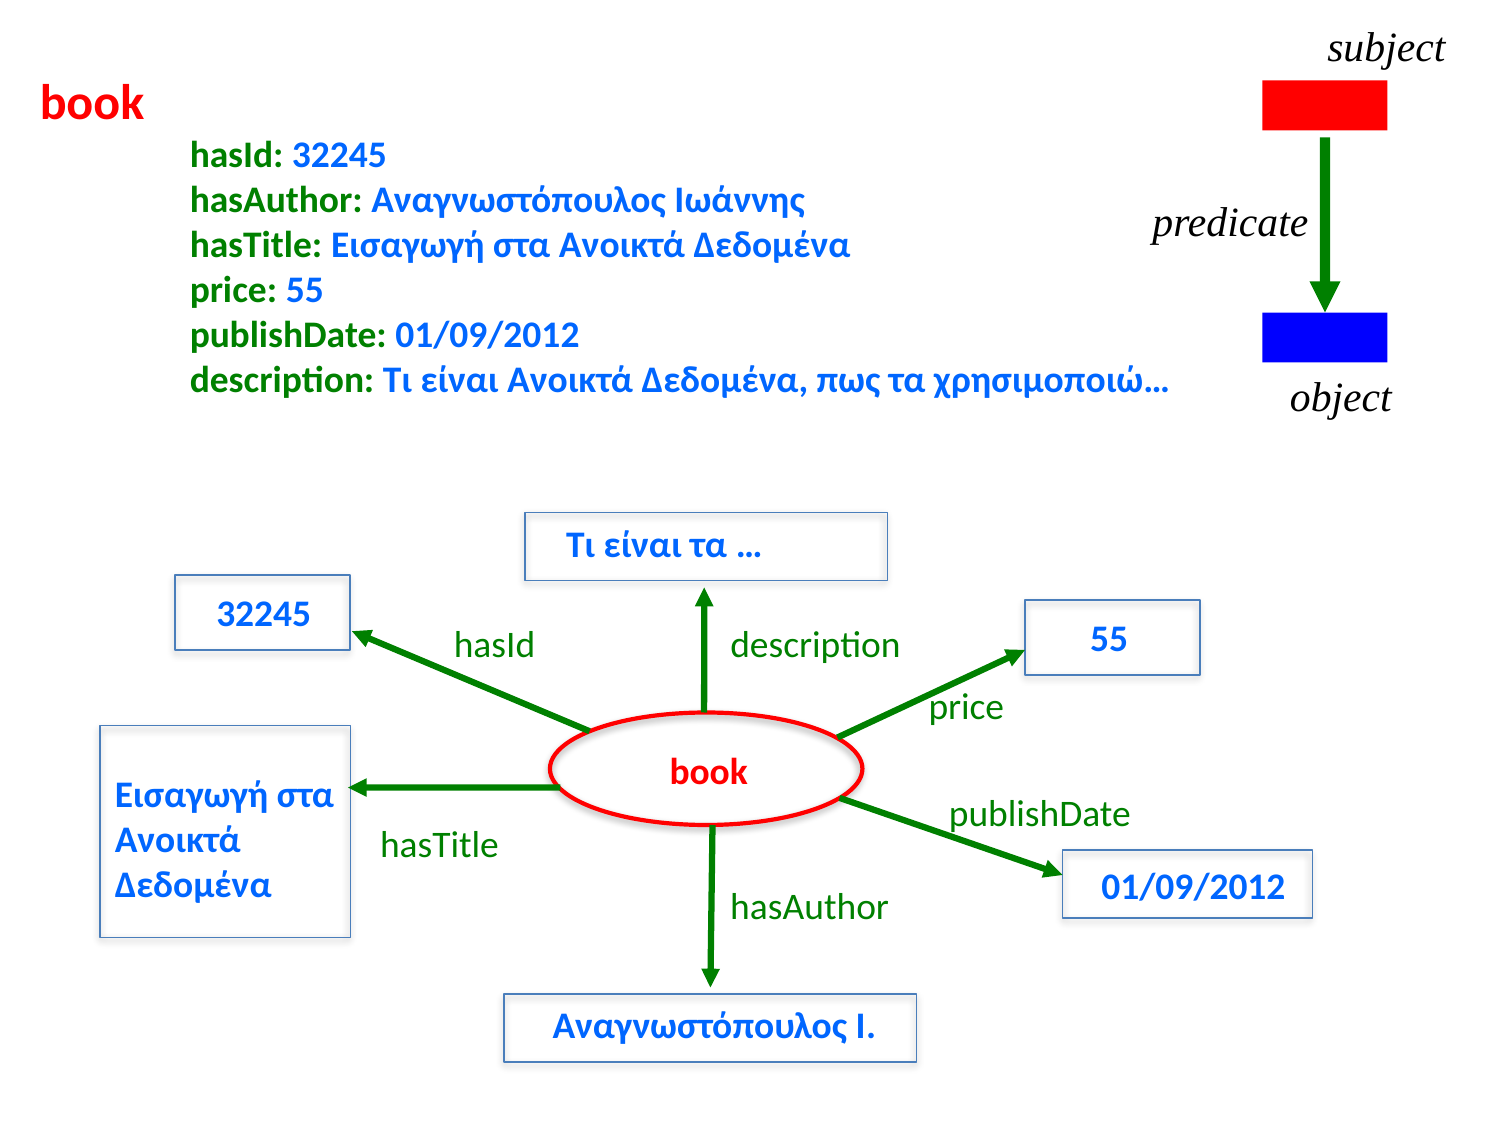

subject
book
	hasId: 32245
	hasAuthor: Αναγνωστόπουλος Ιωάννης
	hasTitle: Εισαγωγή στα Ανοικτά Δεδομένα
	price: 55
	publishDate: 01/09/2012
	description: Τι είναι Ανοικτά Δεδομένα, πως τα χρησιμοποιώ…

predicate

object

Τι είναι τα …

32245

55
hasId
description

price

book
Εισαγωγή στα Ανοικτά Δεδομένα
publishDate

hasTitle

01/09/2012
hasAuthor

Αναγνωστόπουλος Ι.